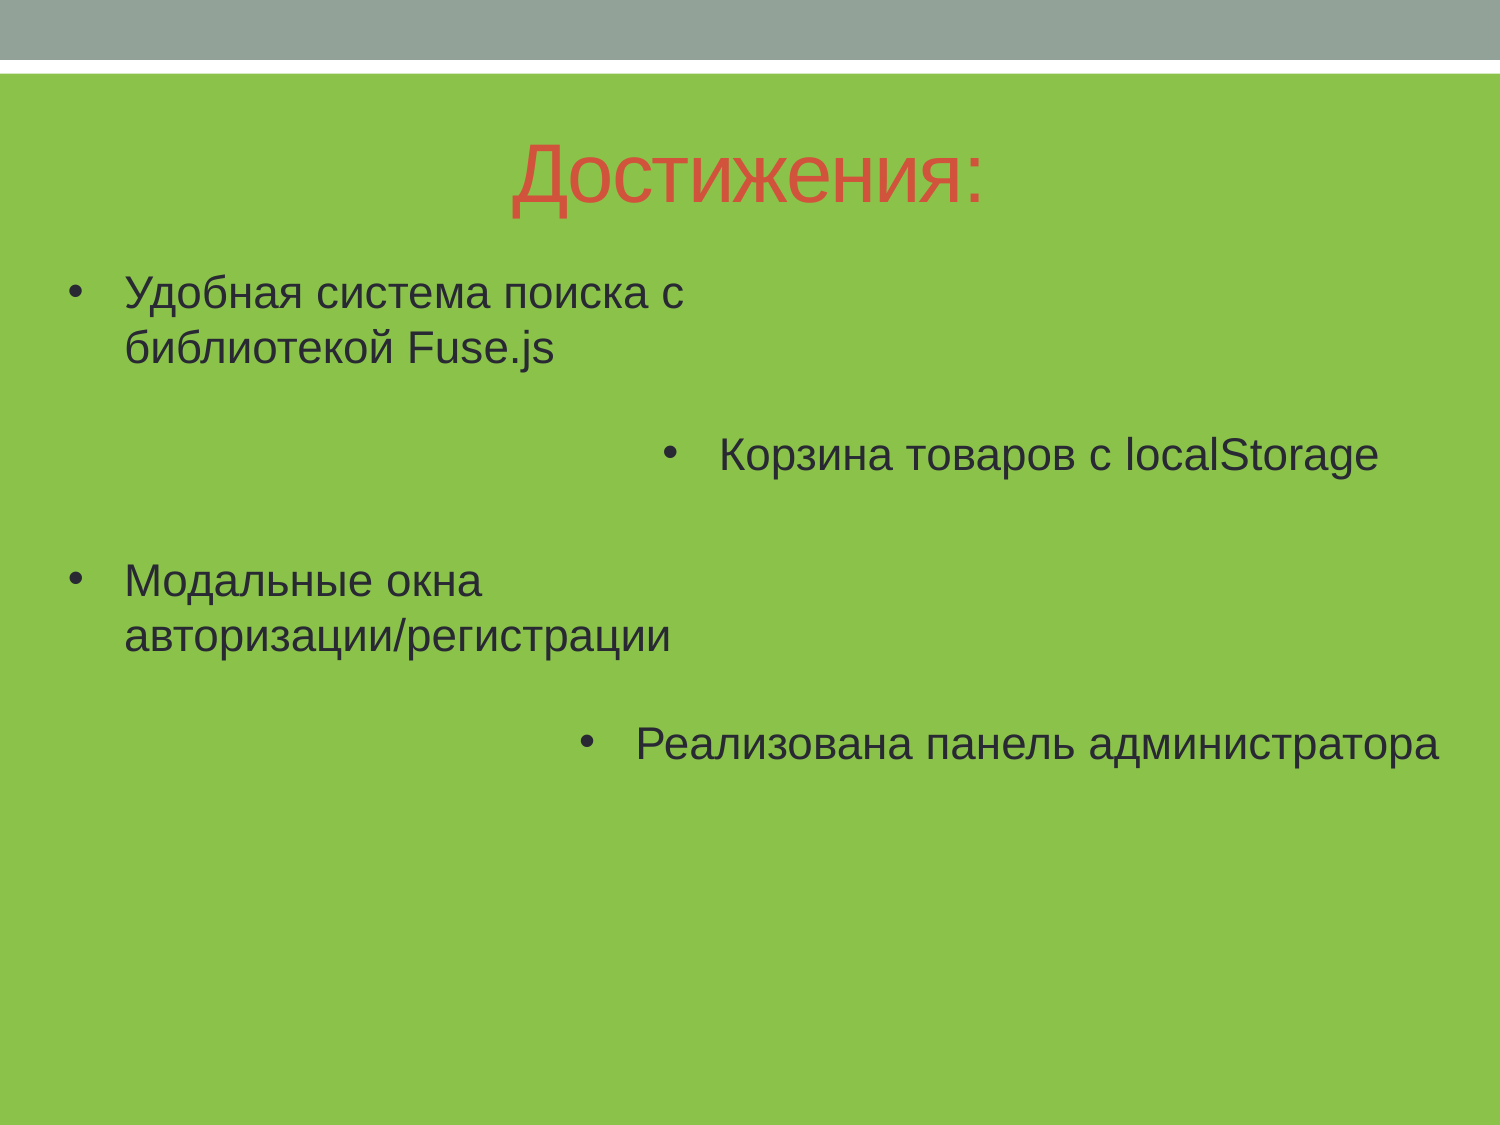

# Достижения:
Удобная система поиска с библиотекой Fuse.js
Корзина товаров с localStorage
Модальные окна авторизации/регистрации
Реализована панель администратора